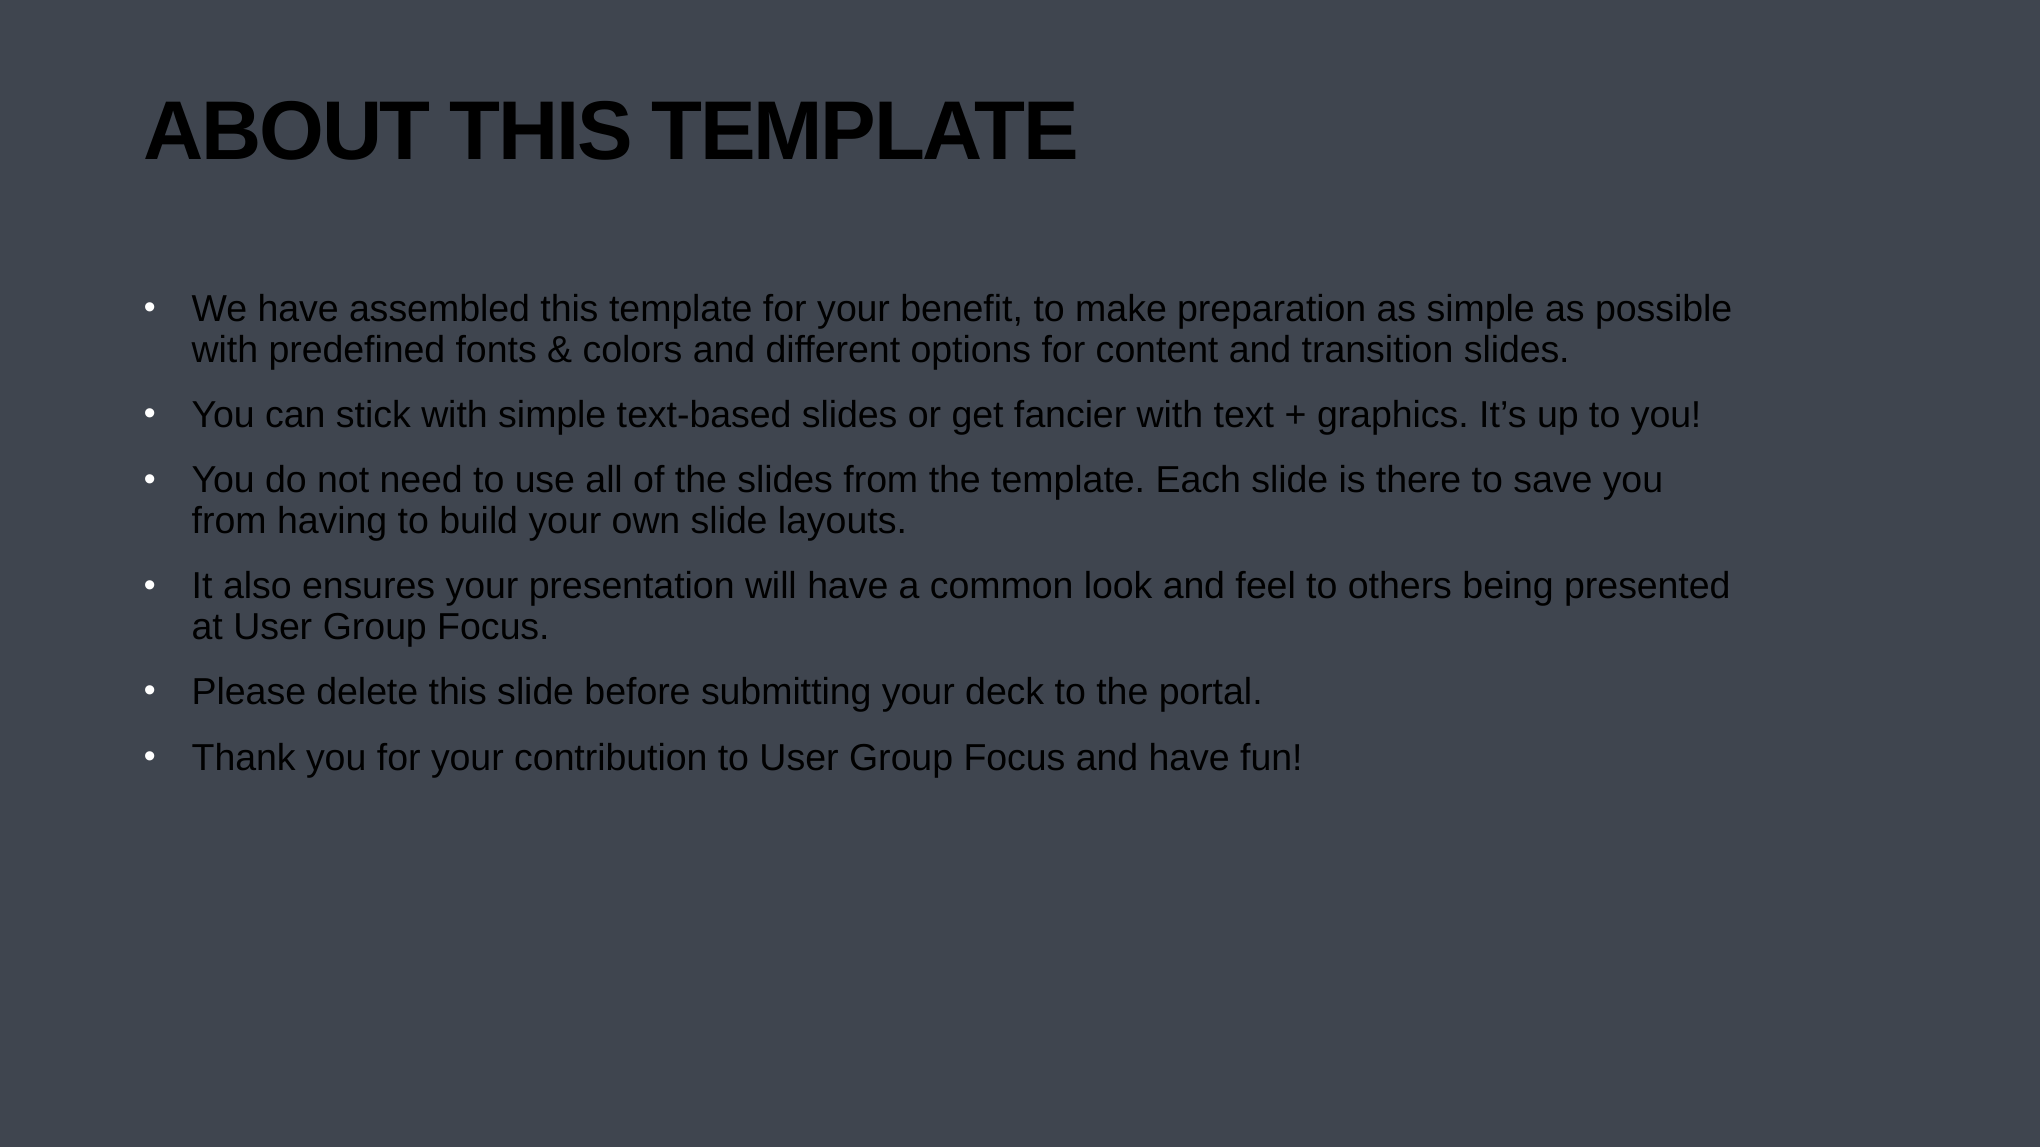

# ABOUT THIS TEMPLATE
We have assembled this template for your benefit, to make preparation as simple as possible with predefined fonts & colors and different options for content and transition slides.
You can stick with simple text-based slides or get fancier with text + graphics. It’s up to you!
You do not need to use all of the slides from the template. Each slide is there to save you from having to build your own slide layouts.
It also ensures your presentation will have a common look and feel to others being presented at User Group Focus.
Please delete this slide before submitting your deck to the portal.
Thank you for your contribution to User Group Focus and have fun!